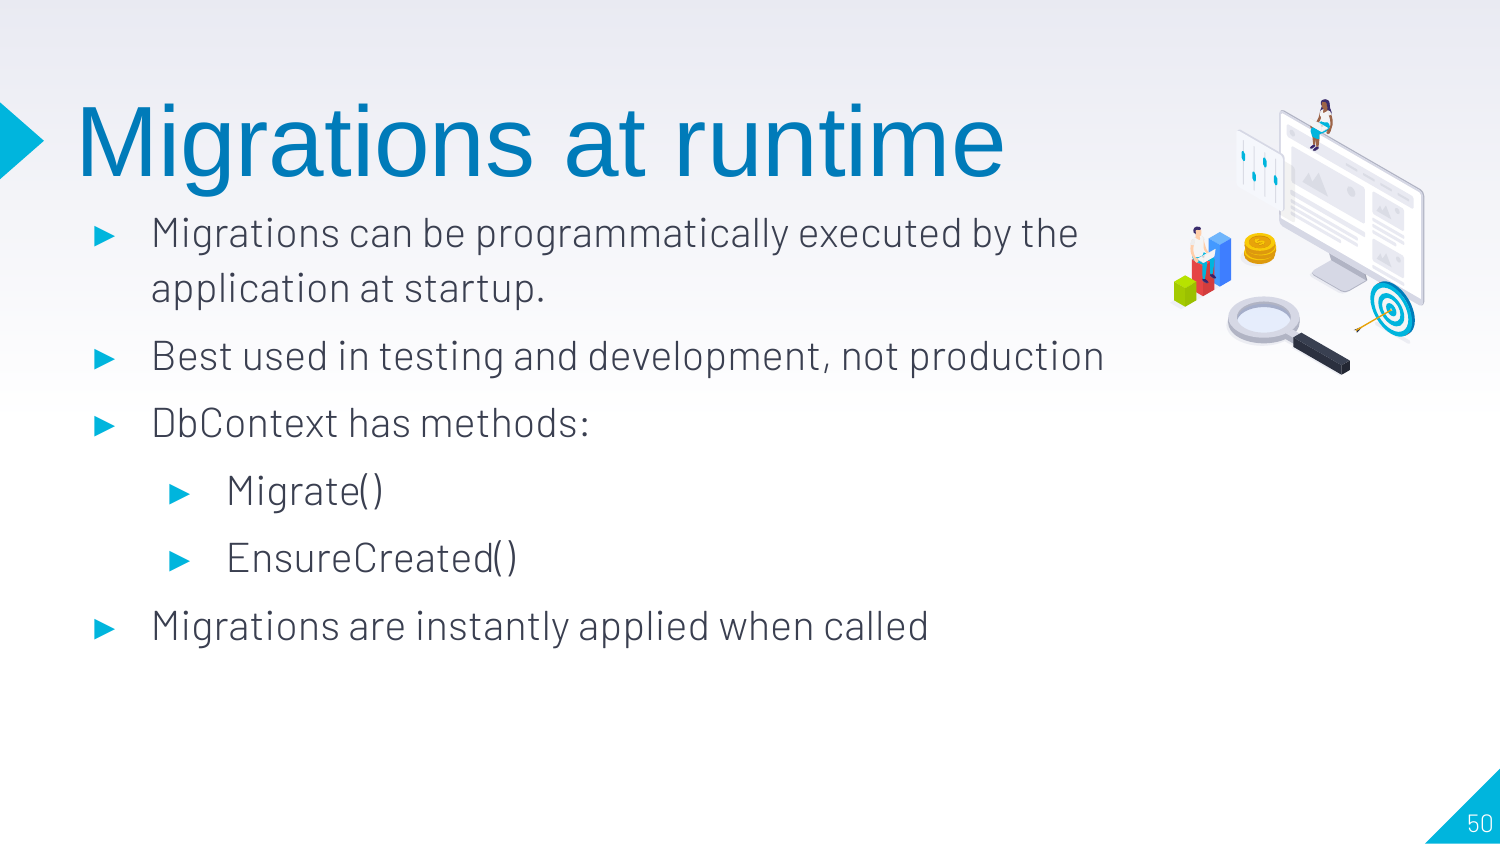

# Migrations at runtime

Migrations can be programmatically executed by the application at startup.
Best used in testing and development, not production
DbContext has methods:
Migrate()
EnsureCreated()
Migrations are instantly applied when called

50